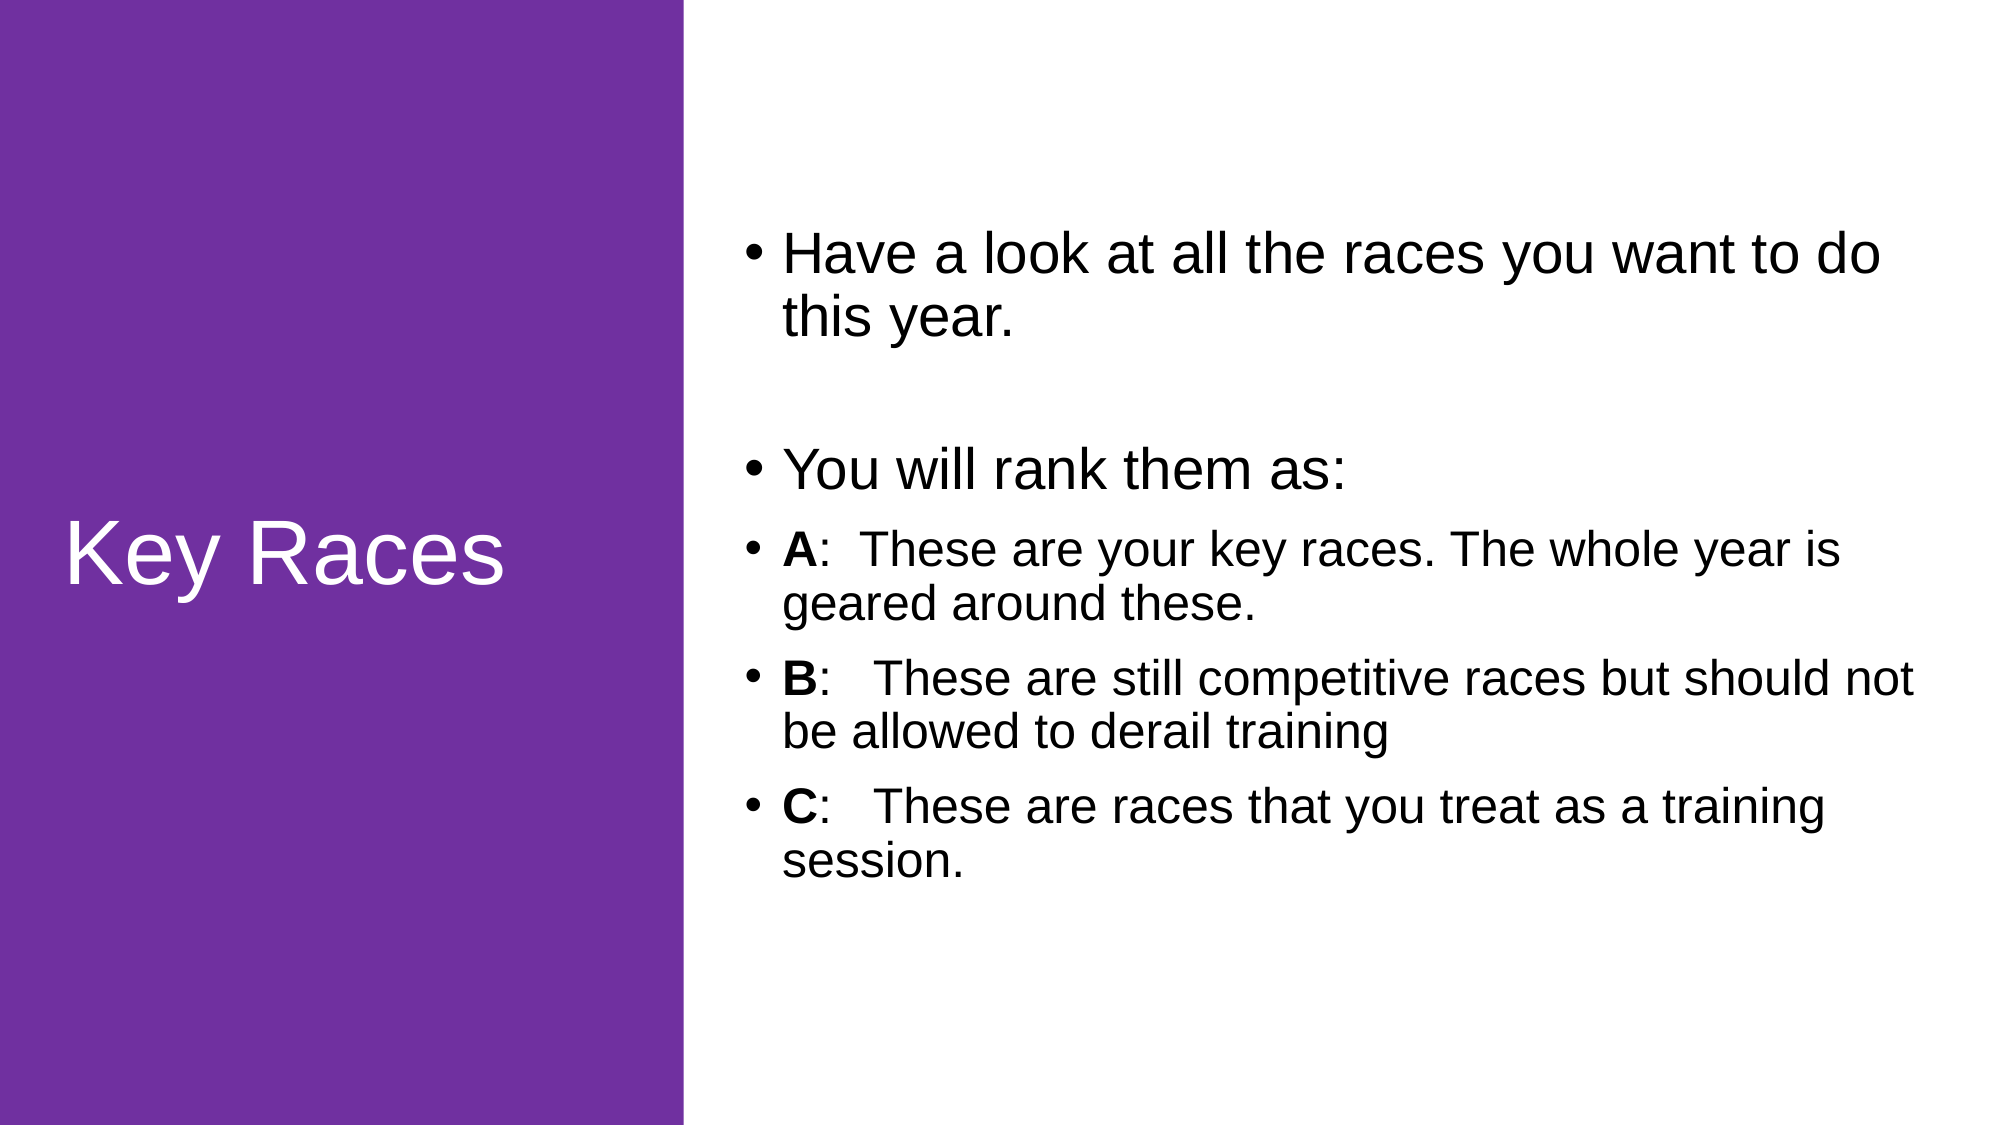

# Key Races
Have a look at all the races you want to do this year.
You will rank them as:
A:  These are your key races. The whole year is geared around these.
B:   These are still competitive races but should not be allowed to derail training
C:   These are races that you treat as a training session.